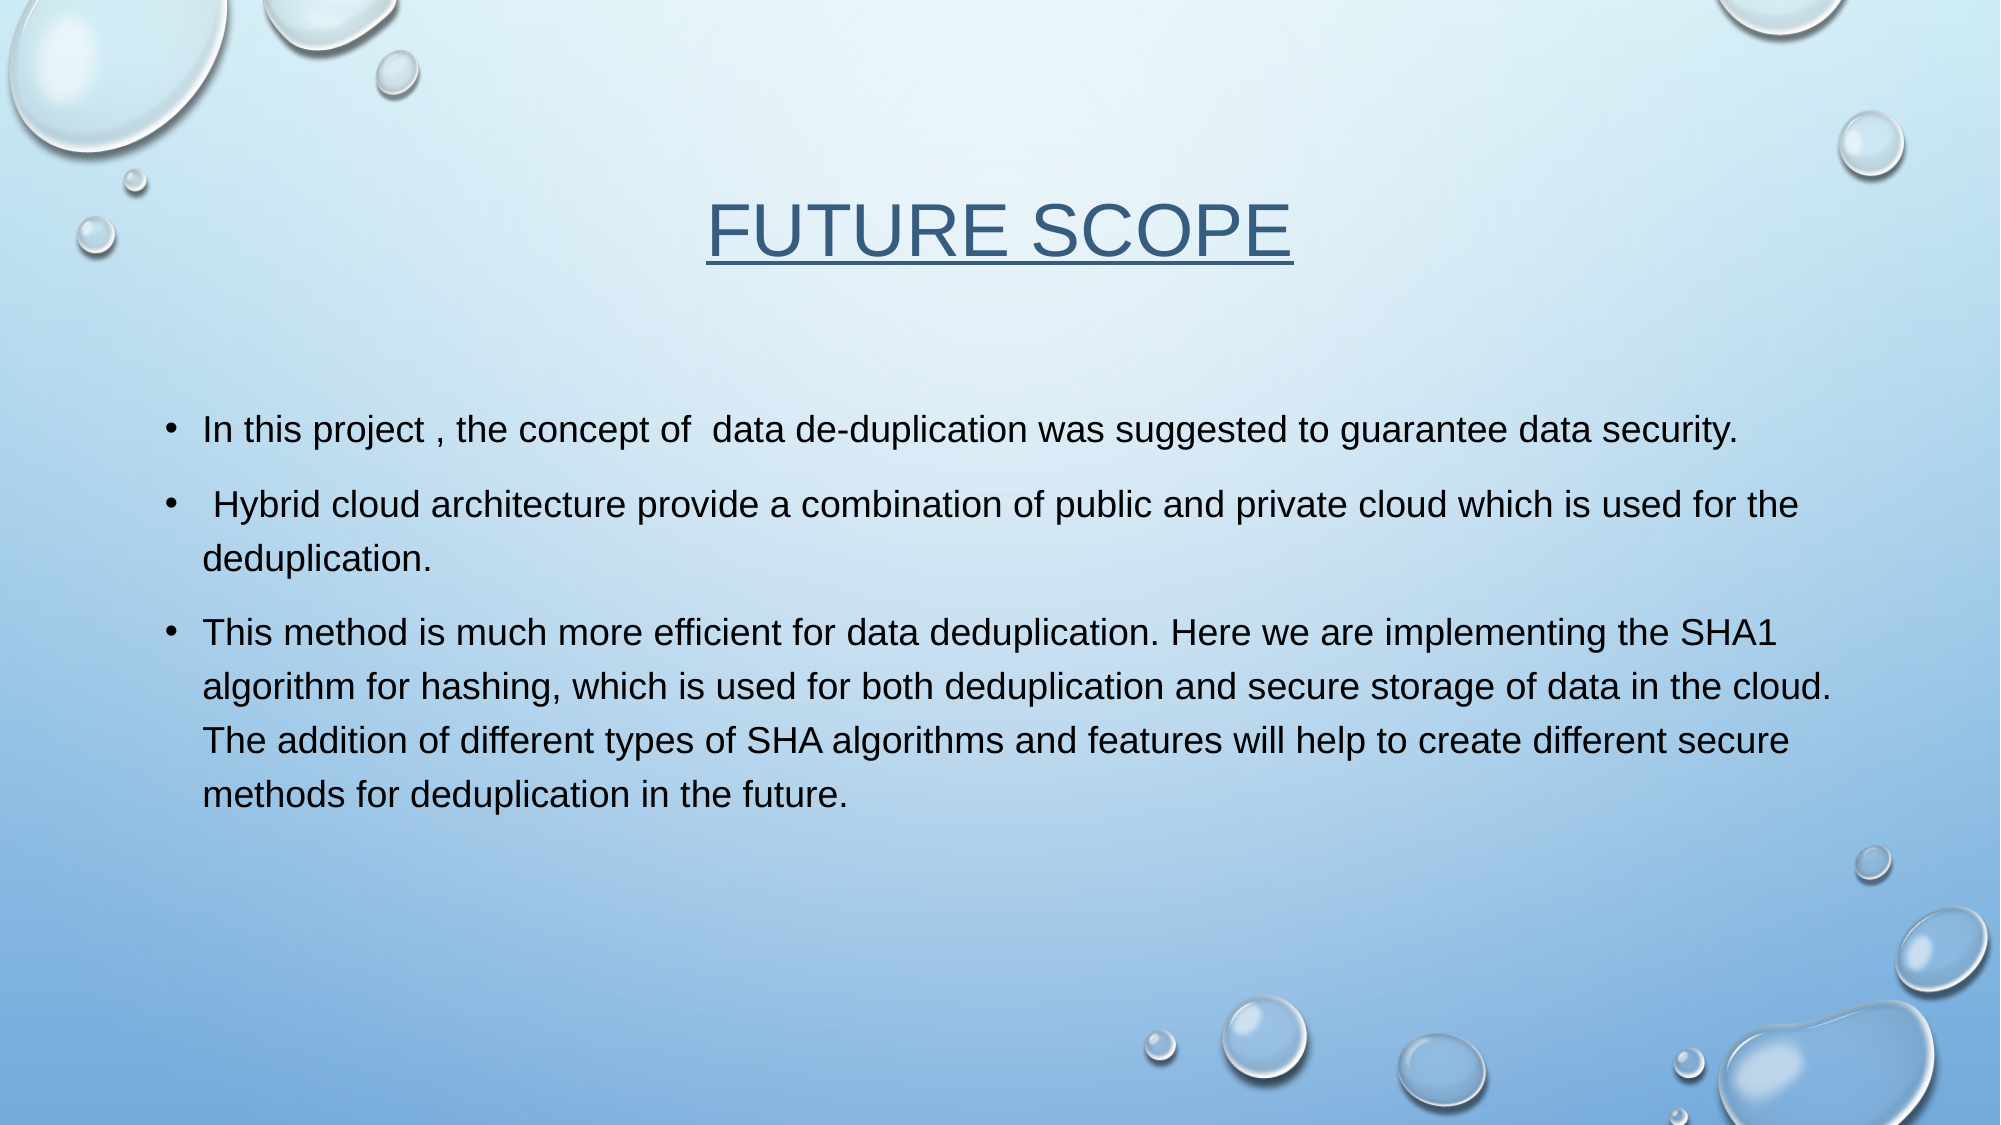

# Future scope
In this project , the concept of  data de-duplication was suggested to guarantee data security.
 Hybrid cloud architecture provide a combination of public and private cloud which is used for the deduplication.
This method is much more efficient for data deduplication. Here we are implementing the SHA1 algorithm for hashing, which is used for both deduplication and secure storage of data in the cloud. The addition of different types of SHA algorithms and features will help to create different secure methods for deduplication in the future.